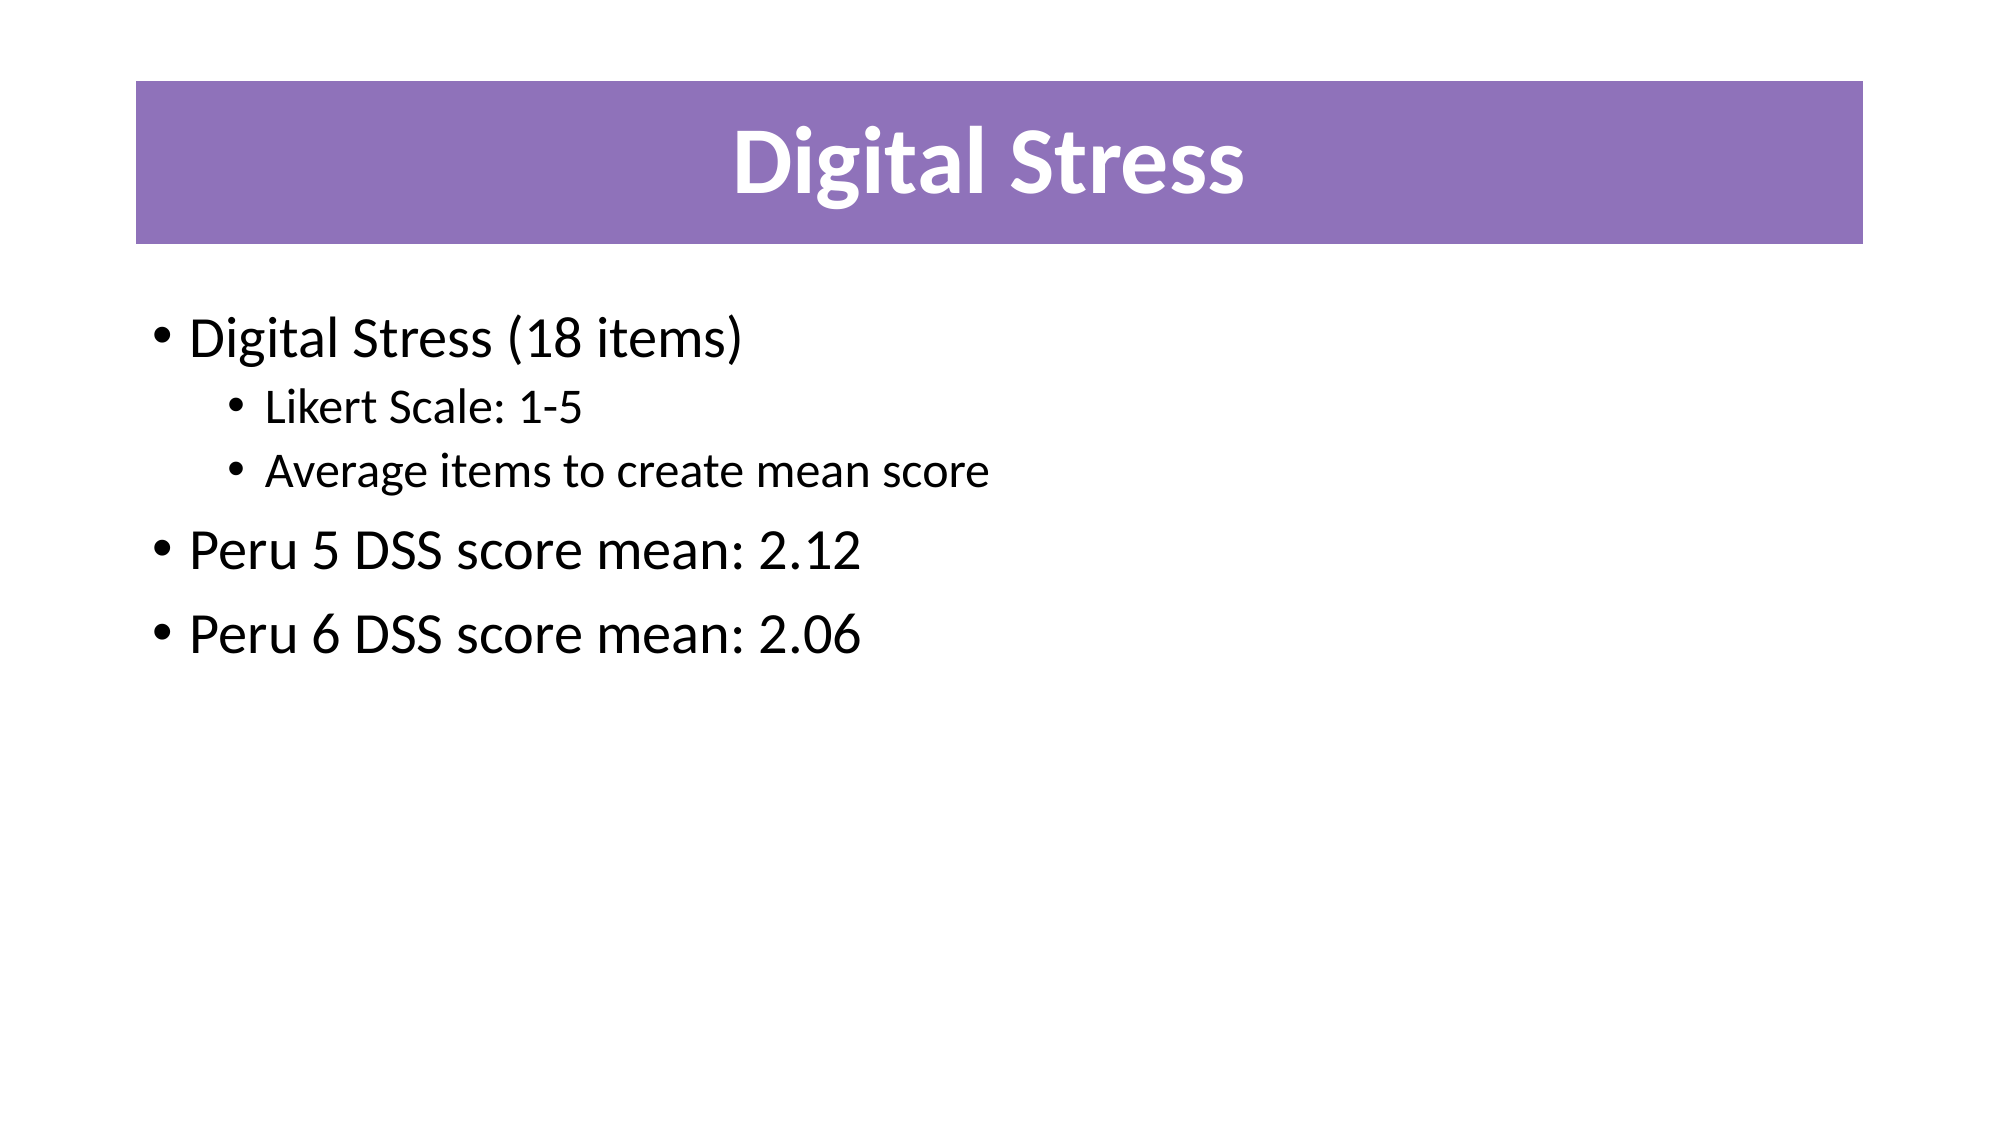

# Digital Stress
Digital Stress (18 items)
Likert Scale: 1-5
Average items to create mean score
Peru 5 DSS score mean: 2.12
Peru 6 DSS score mean: 2.06